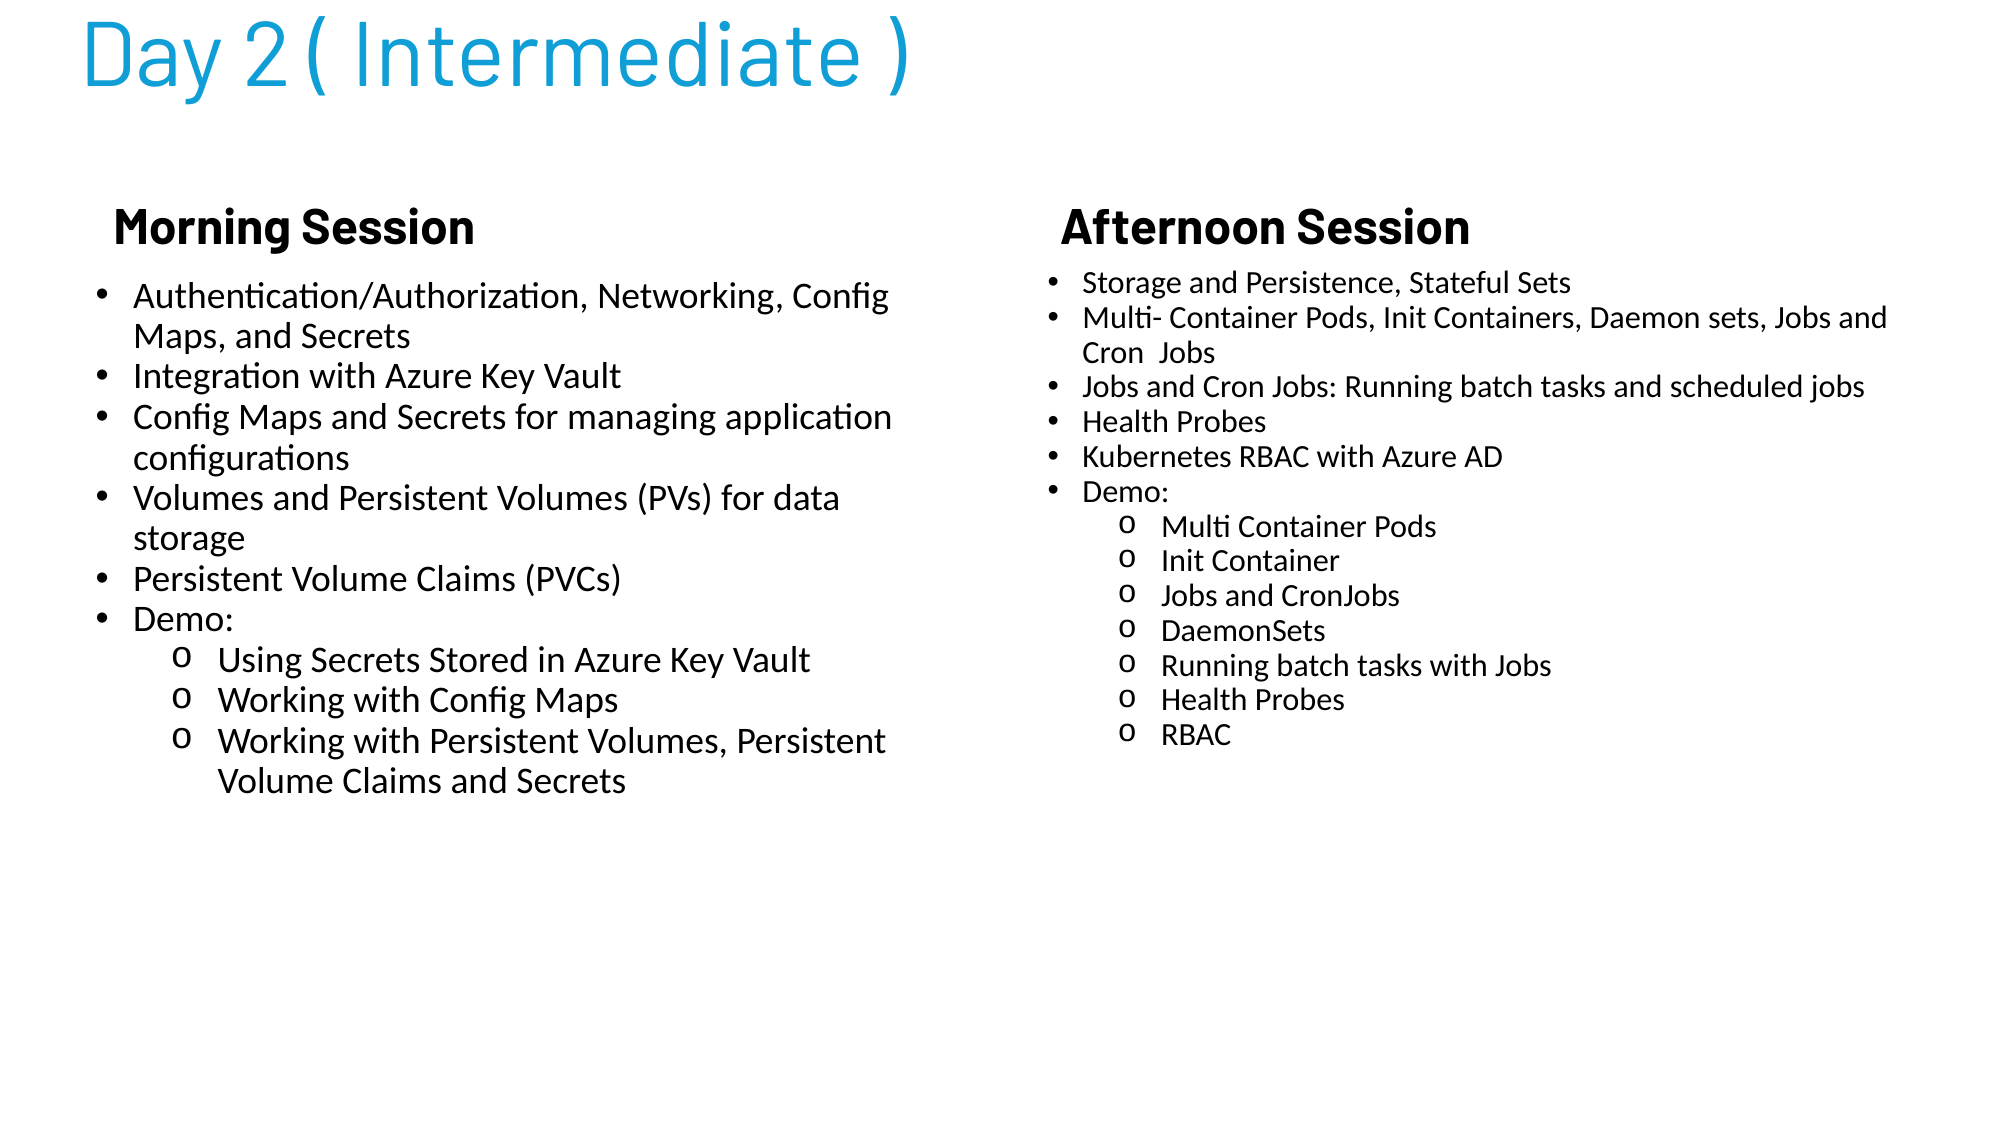

# Day 2 ( Intermediate )
Morning Session
Afternoon Session
Storage and Persistence, Stateful Sets
Multi- Container Pods, Init Containers, Daemon sets, Jobs and Cron  Jobs
Jobs and Cron Jobs: Running batch tasks and scheduled jobs
Health Probes
Kubernetes RBAC with Azure AD
Demo:
Multi Container Pods
Init Container
Jobs and CronJobs
DaemonSets
Running batch tasks with Jobs
Health Probes
RBAC

Authentication/Authorization, Networking, Config Maps, and Secrets
Integration with Azure Key Vault
Config Maps and Secrets for managing application configurations
Volumes and Persistent Volumes (PVs) for data storage
Persistent Volume Claims (PVCs)
Demo:
Using Secrets Stored in Azure Key Vault
Working with Config Maps
Working with Persistent Volumes, Persistent Volume Claims and Secrets